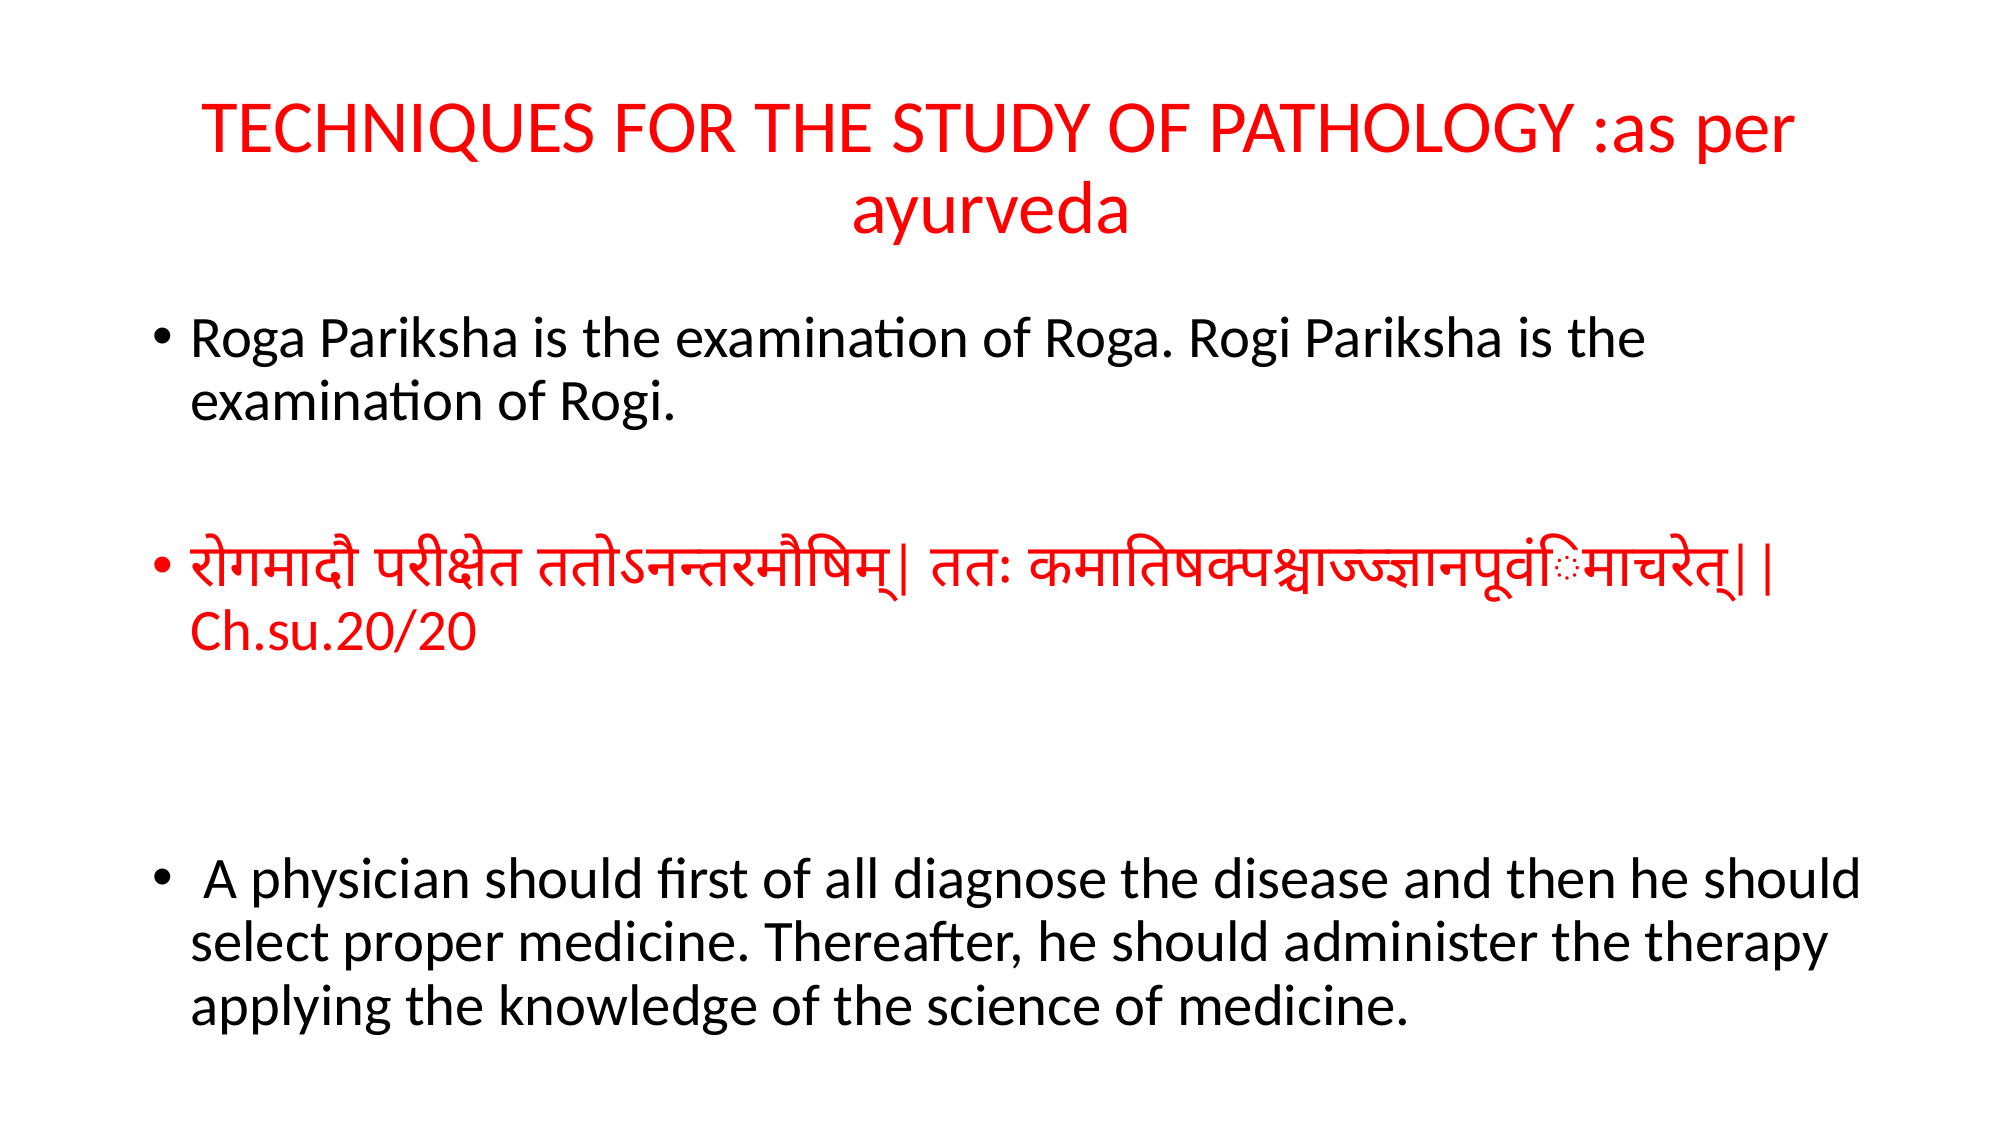

# TECHNIQUES FOR THE STUDY OF PATHOLOGY :as per ayurveda
Roga Pariksha is the examination of Roga. Rogi Pariksha is the examination of Rogi.

रोगमादौ परीक्षेत ततोऽनन्तरमौषिम्| ततः कमातिषक्पश्चाज्ज्ज्ञानपूवंिमाचरेत्||Ch.su.20/20

 A physician should first of all diagnose the disease and then he should select proper medicine. Thereafter, he should administer the therapy applying the knowledge of the science of medicine.